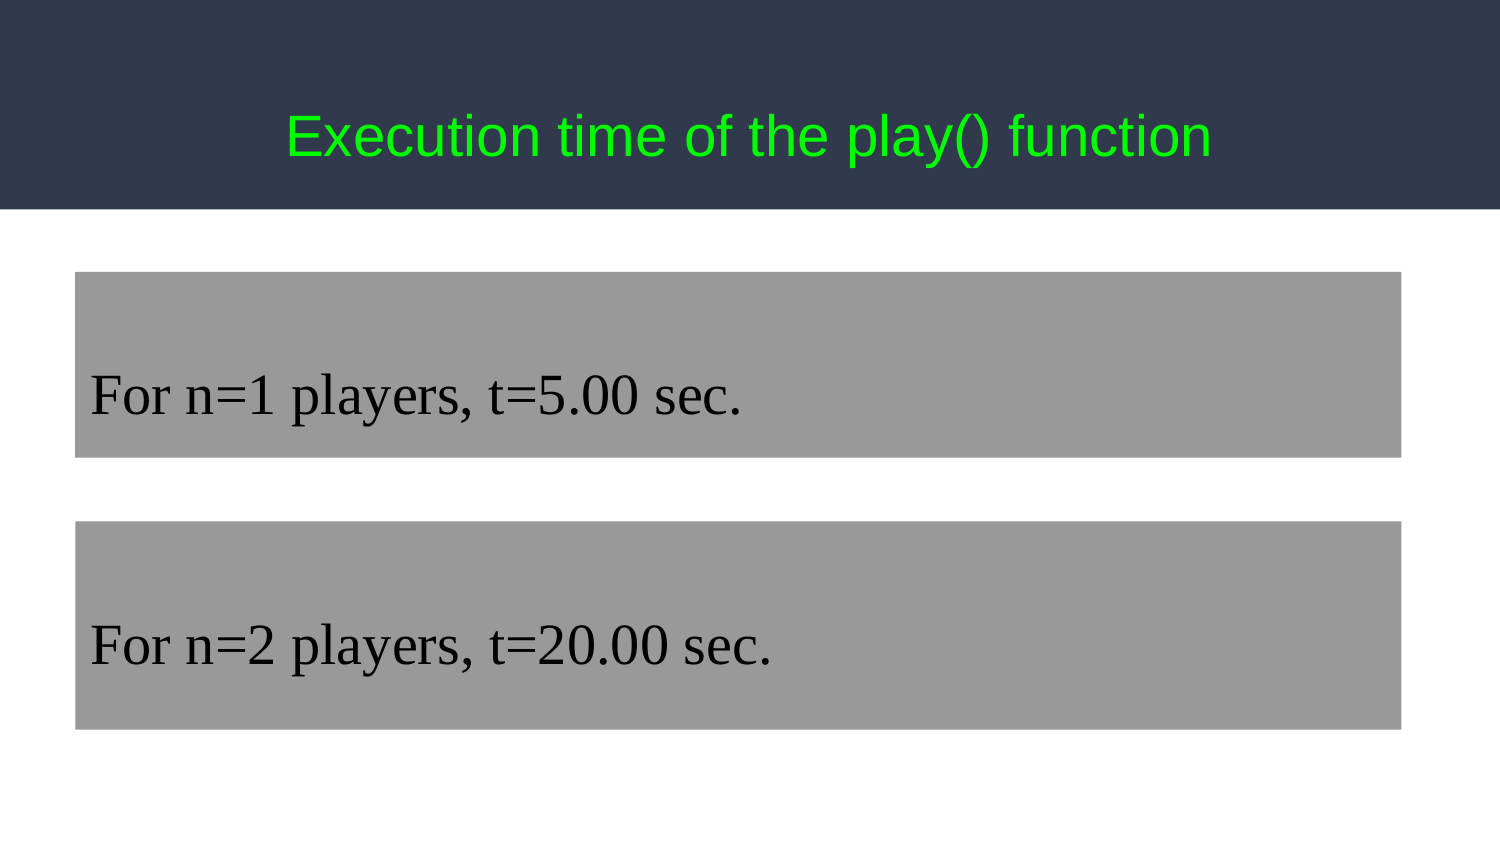

# Execution time of the play() function

For n=1 players, t=5.00 sec.

For n=2 players, t=20.00 sec.